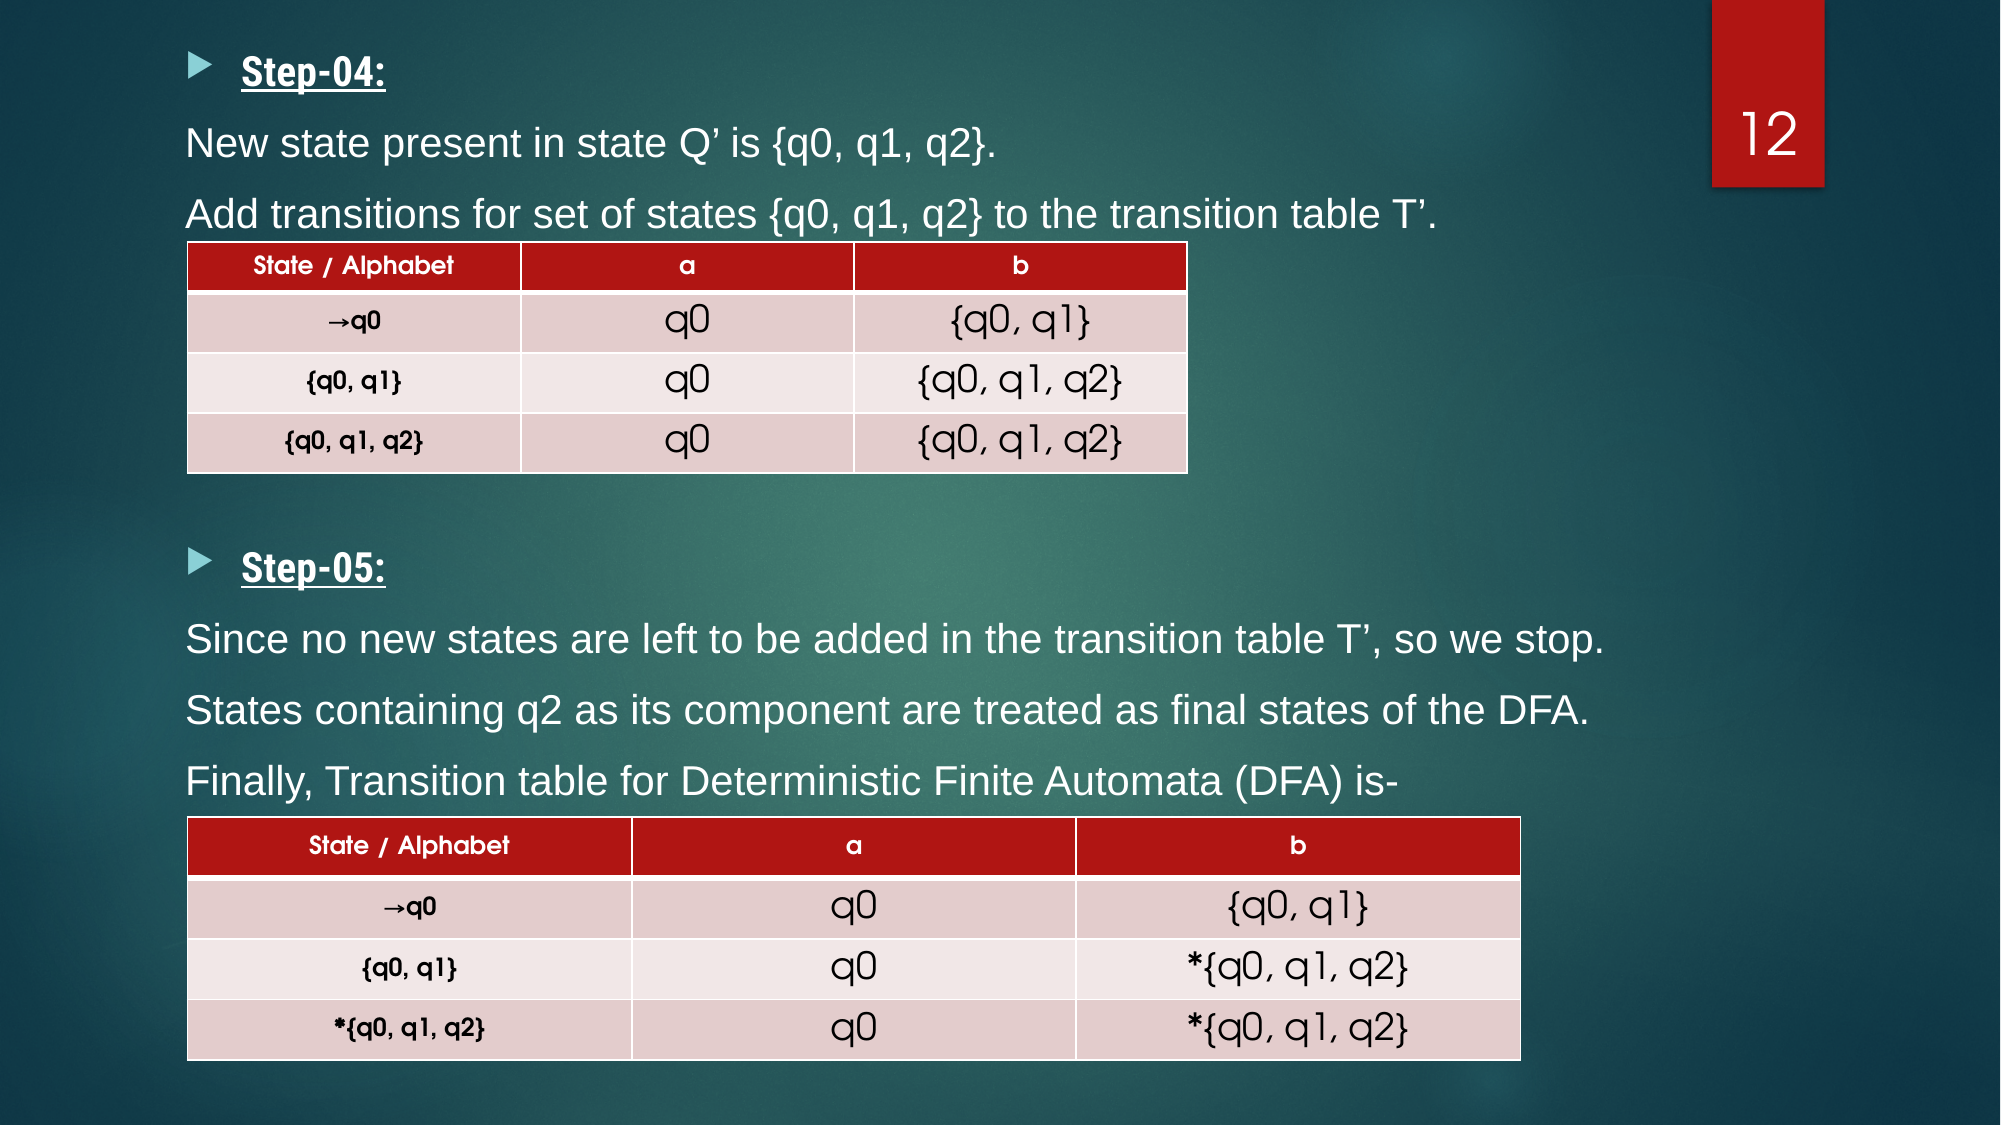

Step-04:
New state present in state Q’ is {q0, q1, q2}.
Add transitions for set of states {q0, q1, q2} to the transition table T’.

Step-05:
Since no new states are left to be added in the transition table T’, so we stop.
States containing q2 as its component are treated as final states of the DFA.
Finally, Transition table for Deterministic Finite Automata (DFA) is-

12
| State / Alphabet | a | b |
| --- | --- | --- |
| →q0 | q0 | {q0, q1} |
| {q0, q1} | q0 | {q0, q1, q2} |
| {q0, q1, q2} | q0 | {q0, q1, q2} |
| State / Alphabet | a | b |
| --- | --- | --- |
| →q0 | q0 | {q0, q1} |
| {q0, q1} | q0 | \*{q0, q1, q2} |
| \*{q0, q1, q2} | q0 | \*{q0, q1, q2} |